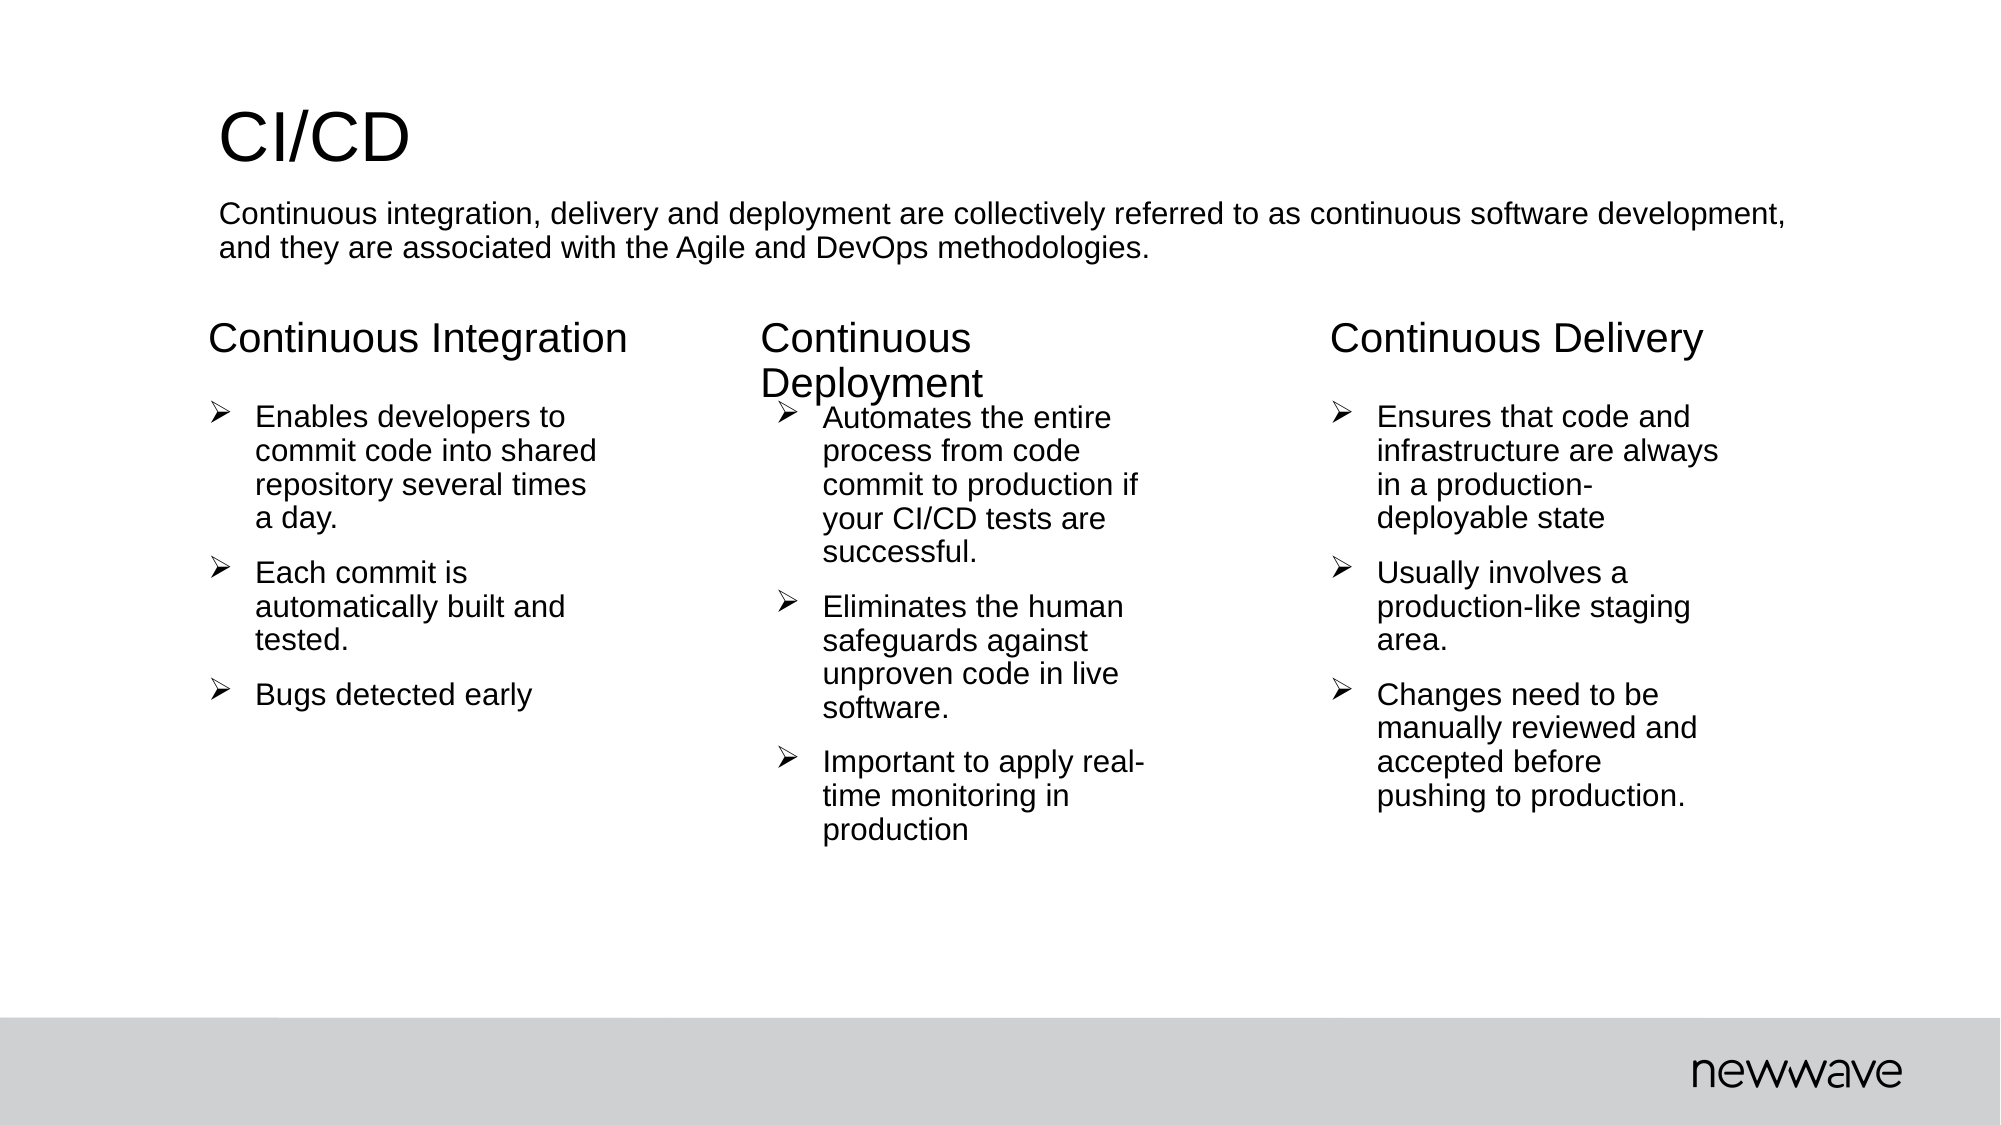

CI/CD
Continuous integration, delivery and deployment are collectively referred to as continuous software development, and they are associated with the Agile and DevOps methodologies.

Continuous Integration
Continuous Deployment
Continuous Delivery
Enables developers to commit code into shared repository several times a day.
Each commit is automatically built and tested.
Bugs detected early
Ensures that code and infrastructure are always in a production-deployable state
Usually involves a production-like staging area.
Changes need to be manually reviewed and accepted before pushing to production.
Automates the entire process from code commit to production if your CI/CD tests are successful.
Eliminates the human safeguards against unproven code in live software.
Important to apply real-time monitoring in production